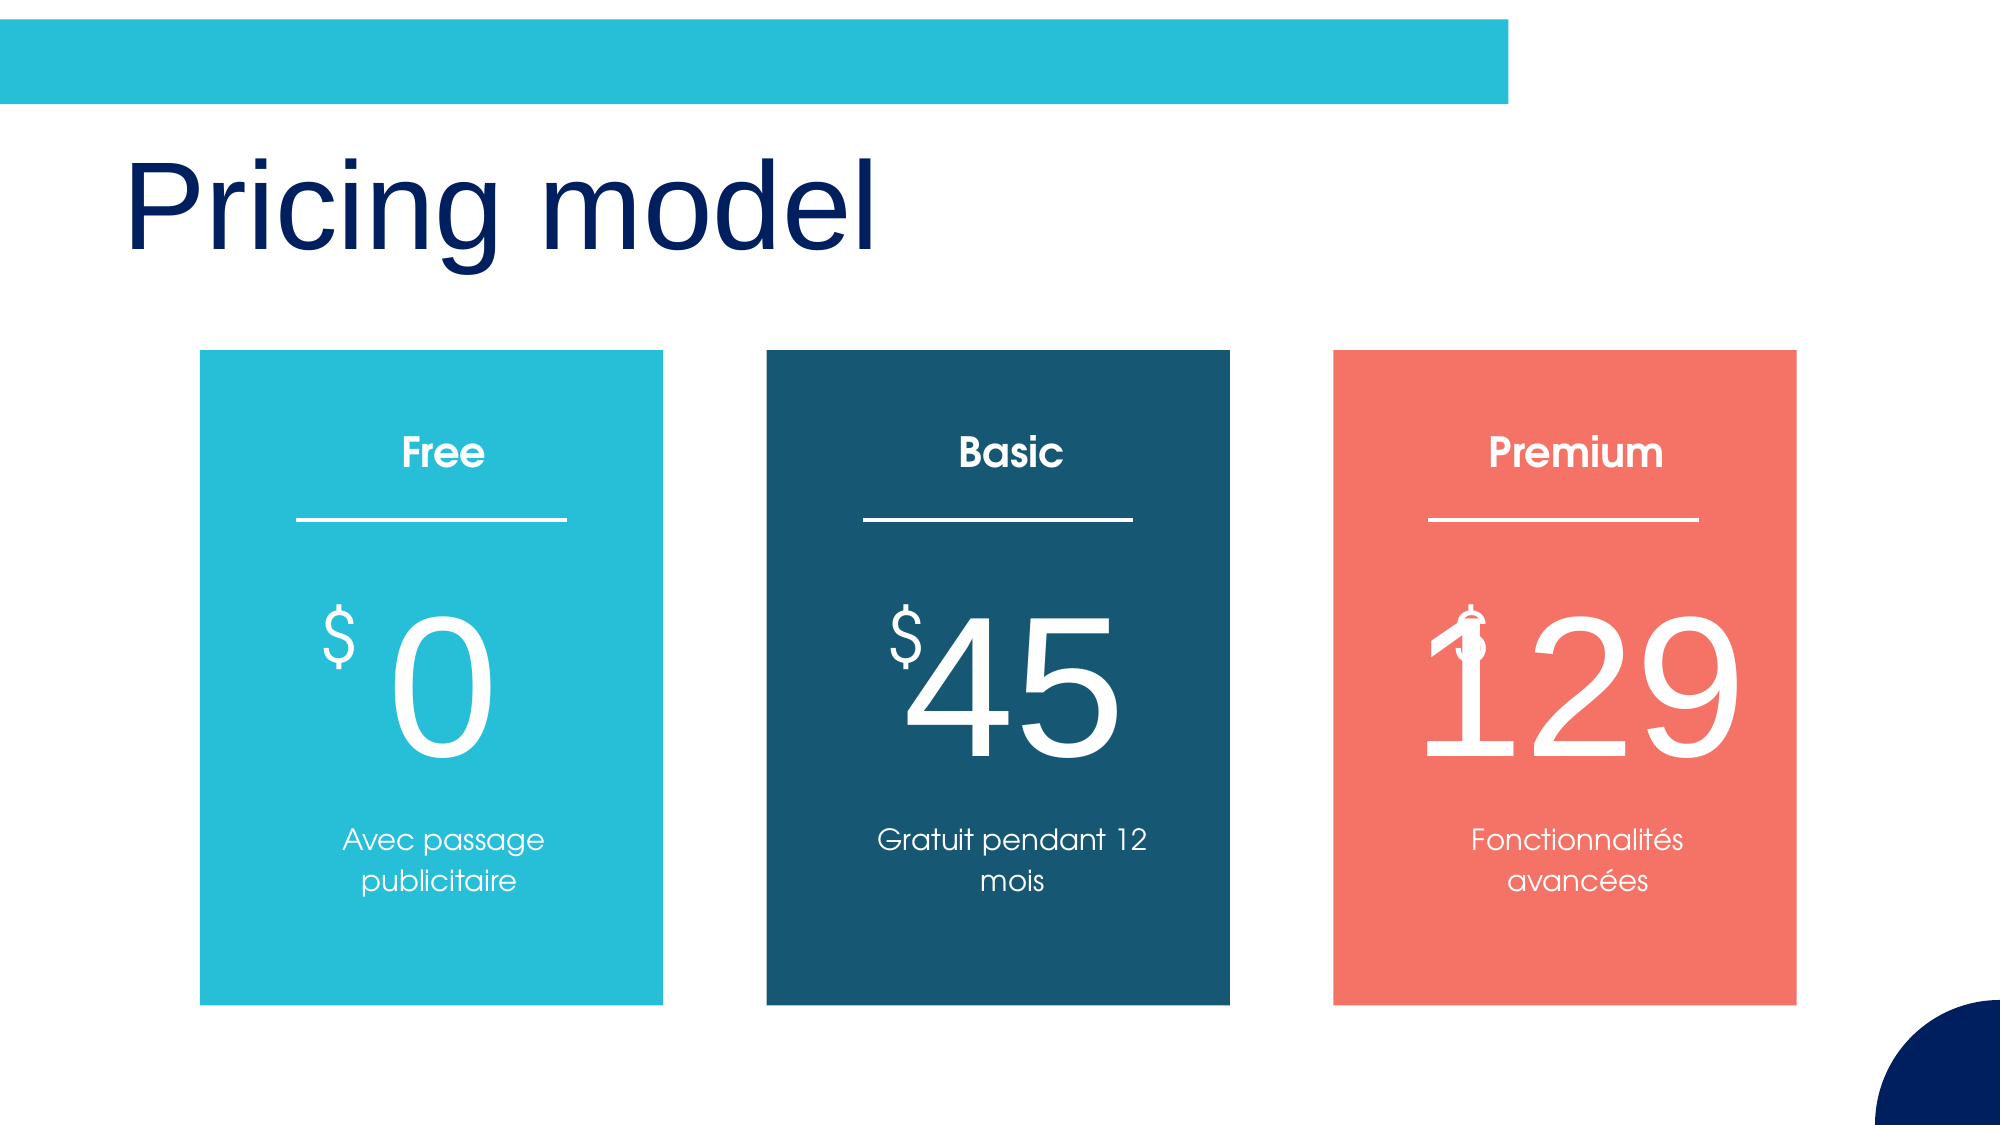

# Pricing model

Free
Basic
Premium
0
45
129
$
$
$
Avec passage publicitaire
Gratuit pendant 12 mois
Fonctionnalités avancées